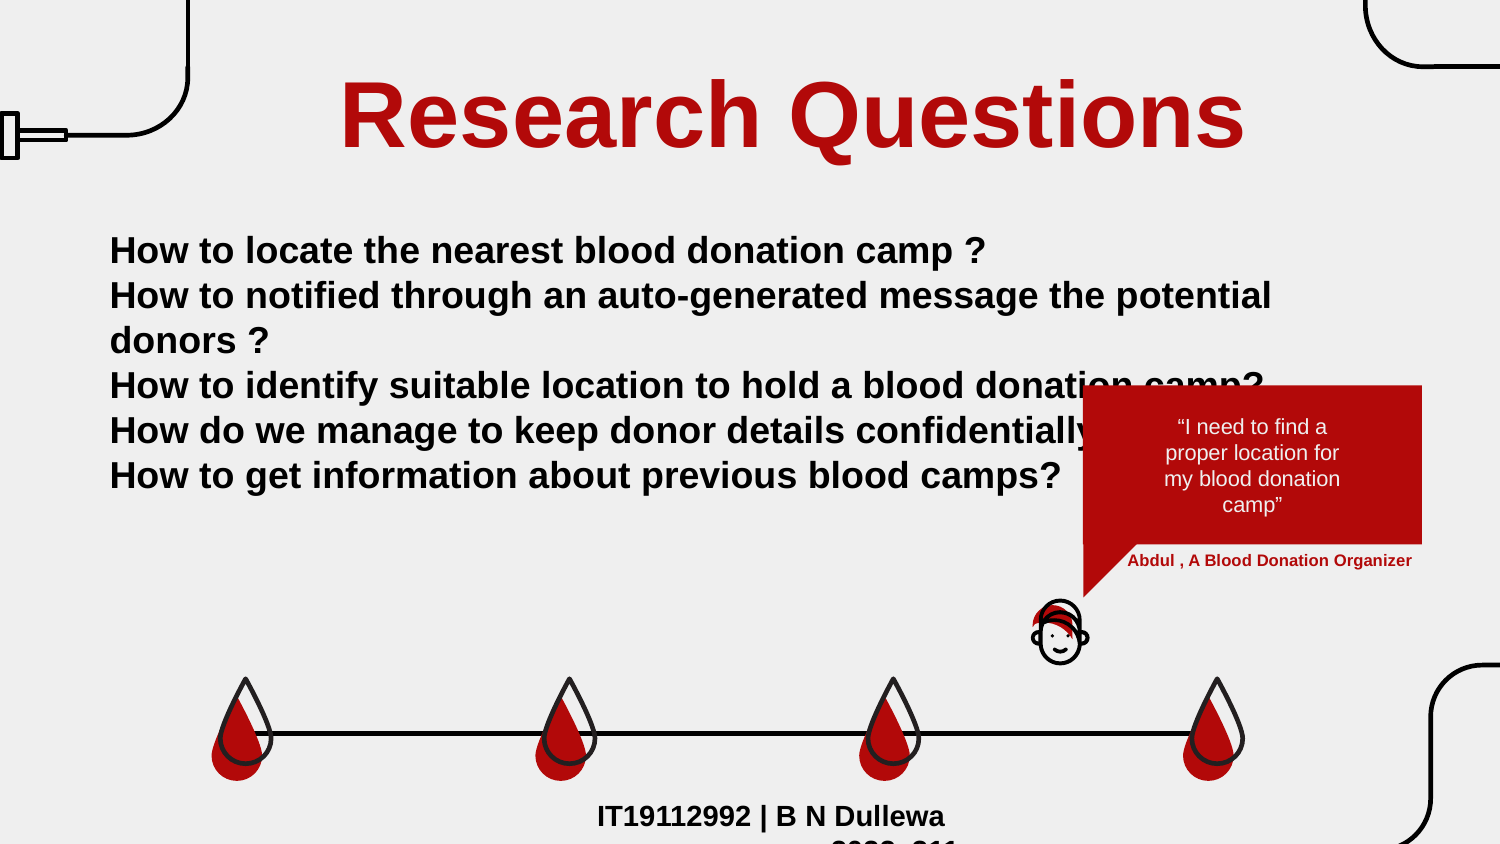

Research Questions
How to locate the nearest blood donation camp ?
How to notified through an auto-generated message the potential donors ?
How to identify suitable location to hold a blood donation camp?
How do we manage to keep donor details confidentially?
How to get information about previous blood camps?
“I need to find a proper location for my blood donation camp”
Abdul , A Blood Donation Organizer

IT19112992 | B N Dullewa                               2022_311